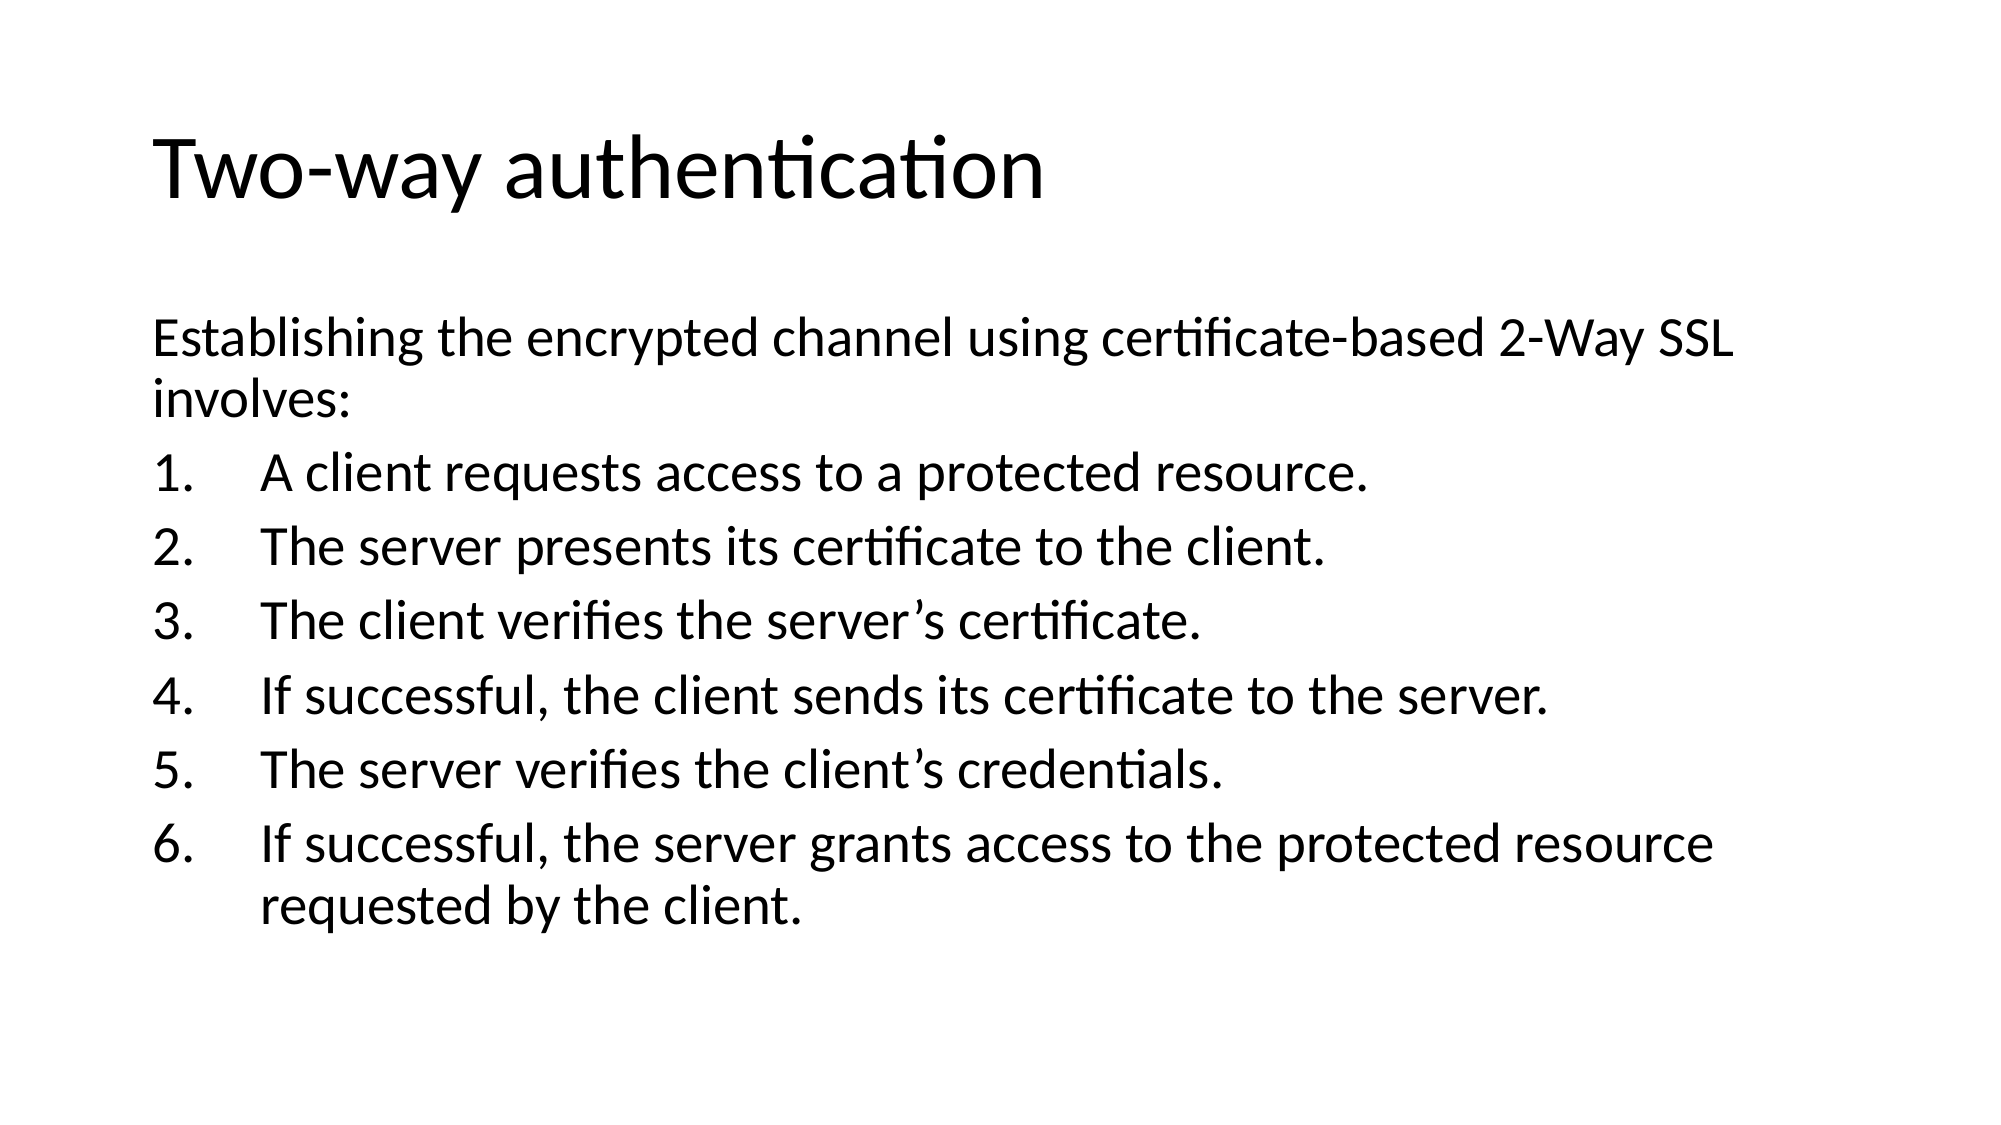

# Two-way authentication
Establishing the encrypted channel using certificate-based 2-Way SSL involves:
A client requests access to a protected resource.
The server presents its certificate to the client.
The client verifies the server’s certificate.
If successful, the client sends its certificate to the server.
The server verifies the client’s credentials.
If successful, the server grants access to the protected resource requested by the client.